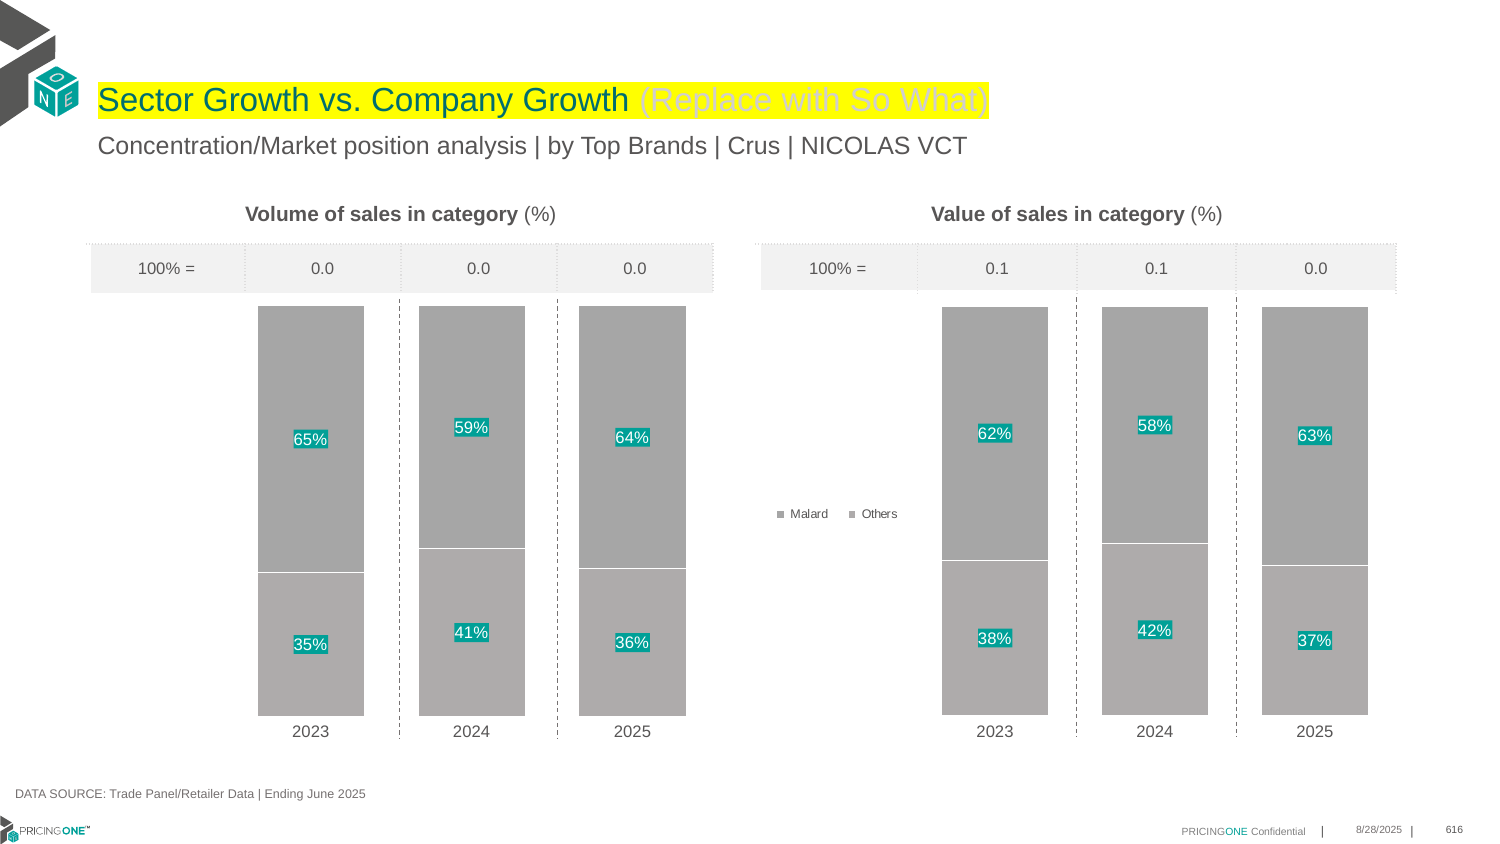

# Sector Growth vs. Company Growth (Replace with So What)
Concentration/Market position analysis | by Top Brands | Crus | NICOLAS VCT
| Volume of sales in category (%) |  |  |  |
| --- | --- | --- | --- |
| 100% = | 0.0 | 0.0 | 0.0 |
| Value of sales in category (%) |  |  |  |
| --- | --- | --- | --- |
| 100% = | 0.1 | 0.1 | 0.0 |

### Chart

| Category | Others | Malard |
|---|---|---|
| 2023 | 0.3497101007018615 | 0.6502898992981385 |
| 2024 | 0.40744535519125685 | 0.5925546448087432 |
| 2025 | 0.3583934088568486 | 0.6416065911431514 |

### Chart

| Category | Others | Malard |
|---|---|---|
| 2023 | 0.37988584527930735 | 0.6201141547206926 |
| 2024 | 0.41943312227092894 | 0.5805668777290711 |
| 2025 | 0.36722034245873064 | 0.6327796575412693 |
DATA SOURCE: Trade Panel/Retailer Data | Ending June 2025

8/28/2025
616